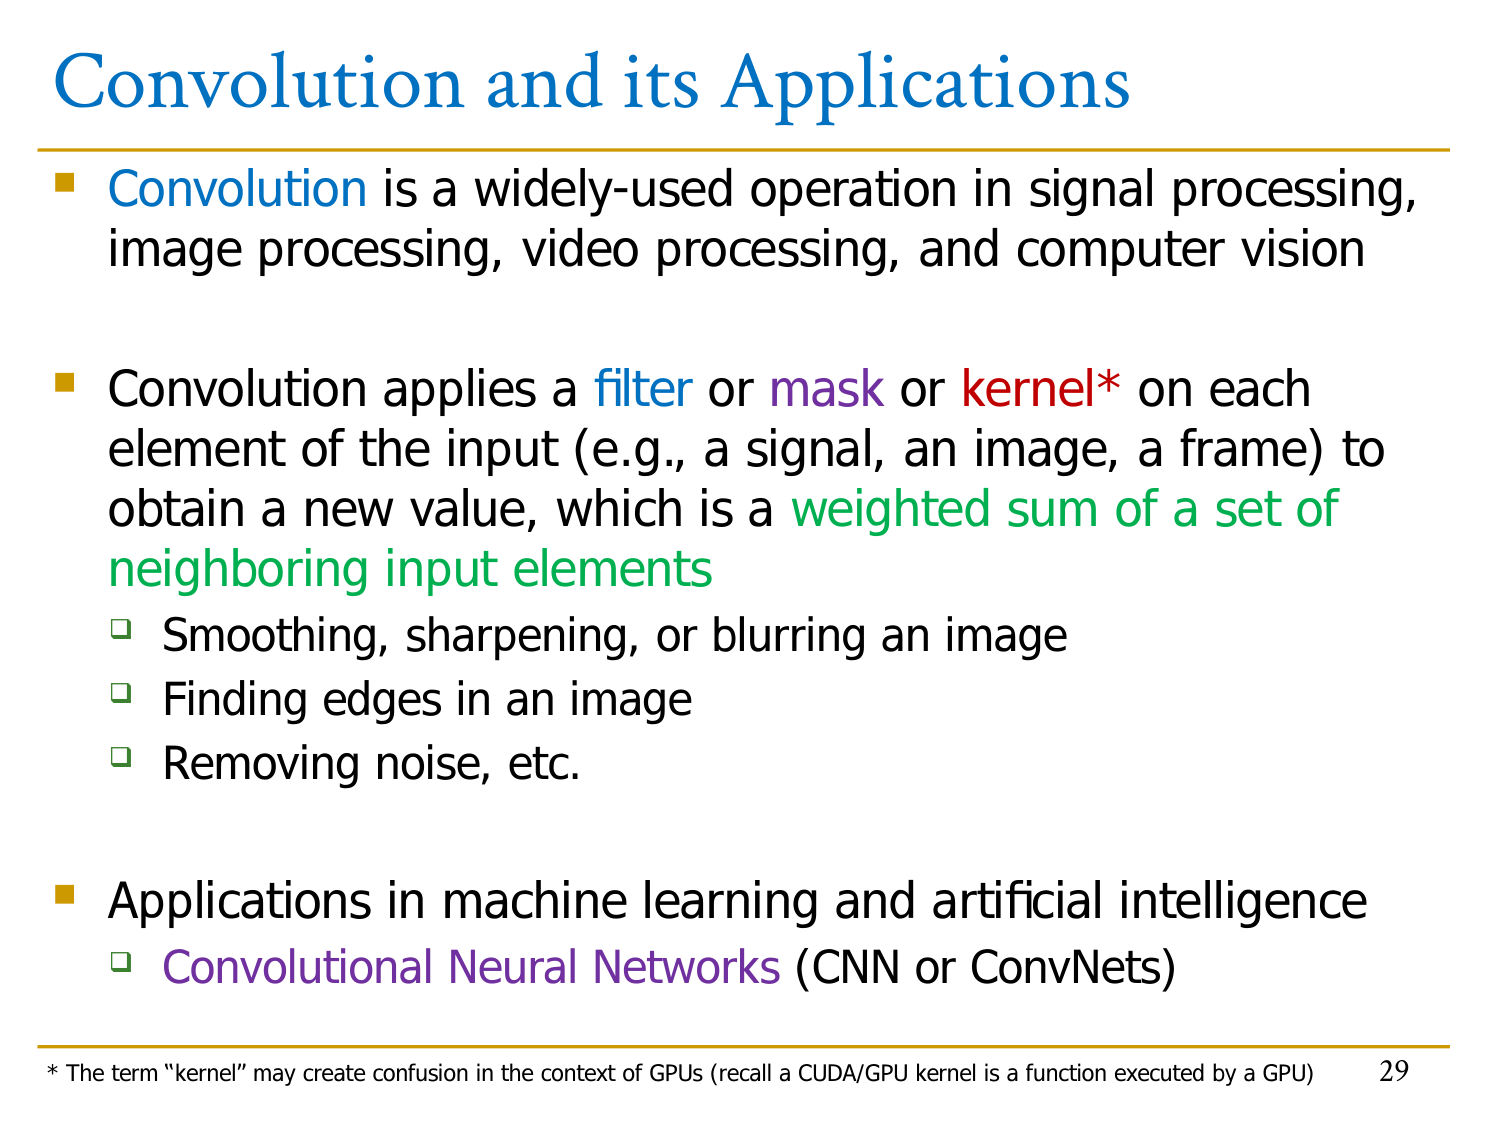

# Convolution and its Applications
Convolution is a widely-used operation in signal processing, image processing, video processing, and computer vision

Convolution applies a filter or mask or kernel* on each element of the input (e.g., a signal, an image, a frame) to obtain a new value, which is a weighted sum of a set of neighboring input elements
Smoothing, sharpening, or blurring an image
Finding edges in an image
Removing noise, etc.

Applications in machine learning and artificial intelligence
Convolutional Neural Networks (CNN or ConvNets)
29
* The term “kernel” may create confusion in the context of GPUs (recall a CUDA/GPU kernel is a function executed by a GPU)